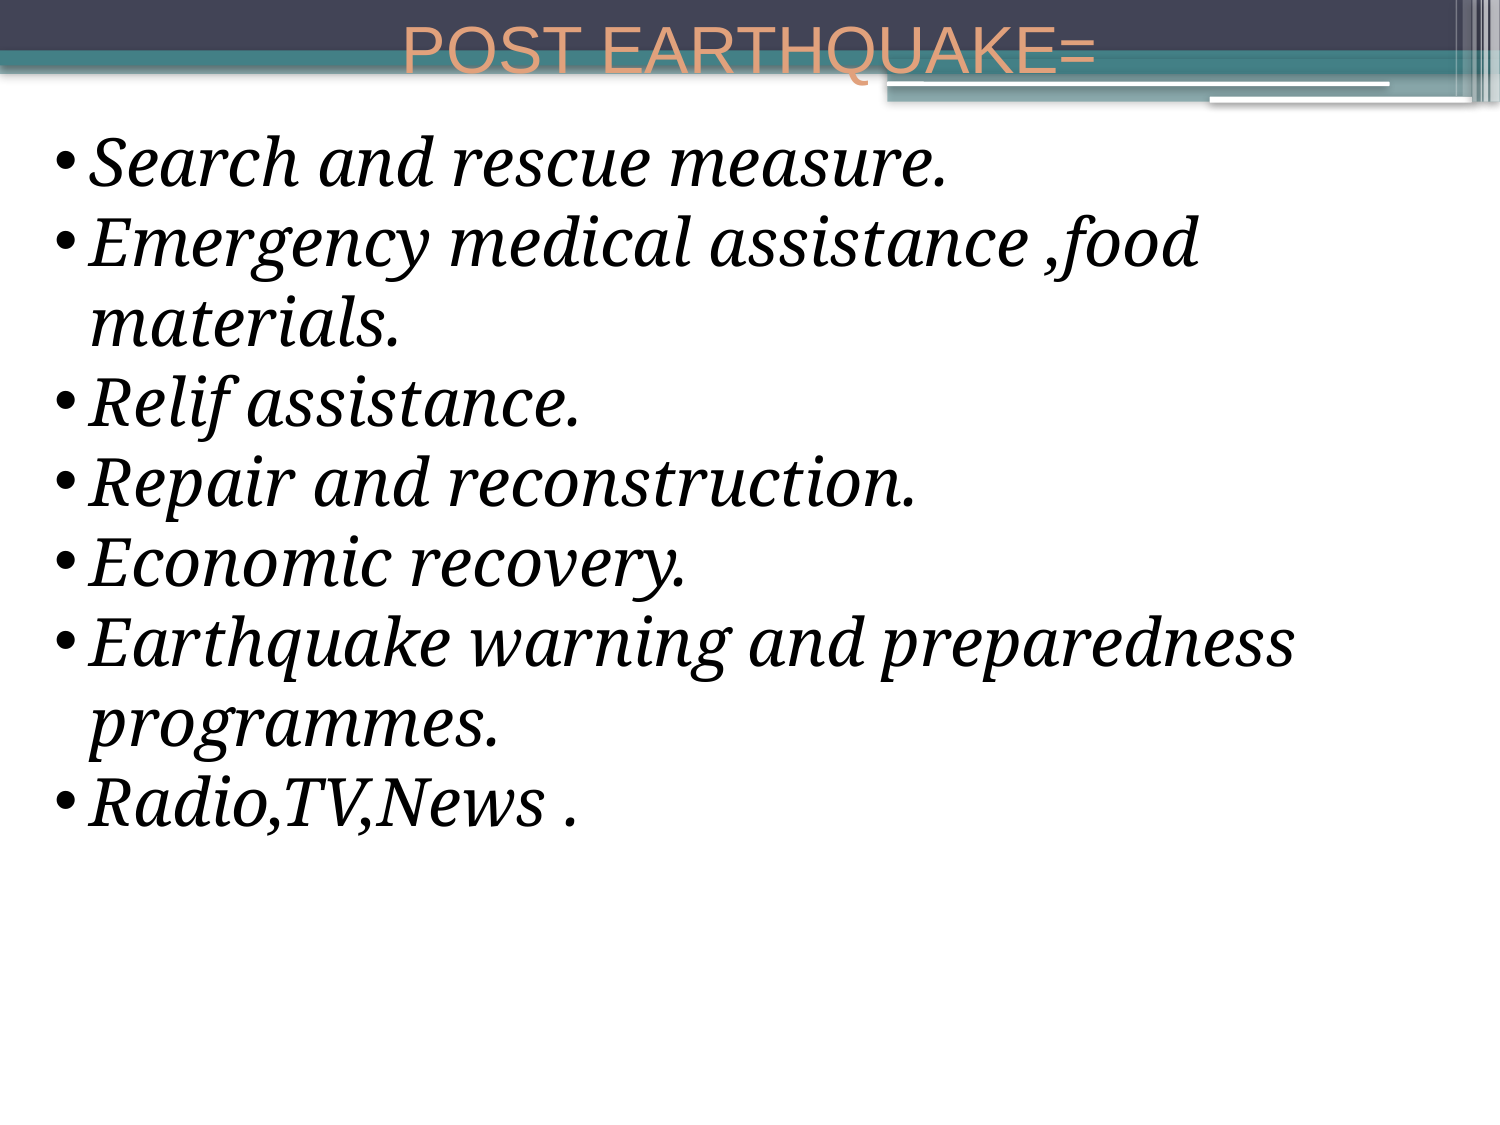

POST EARTHQUAKE=
Search and rescue measure.
Emergency medical assistance ,food materials.
Relif assistance.
Repair and reconstruction.
Economic recovery.
Earthquake warning and preparedness programmes.
Radio,TV,News .